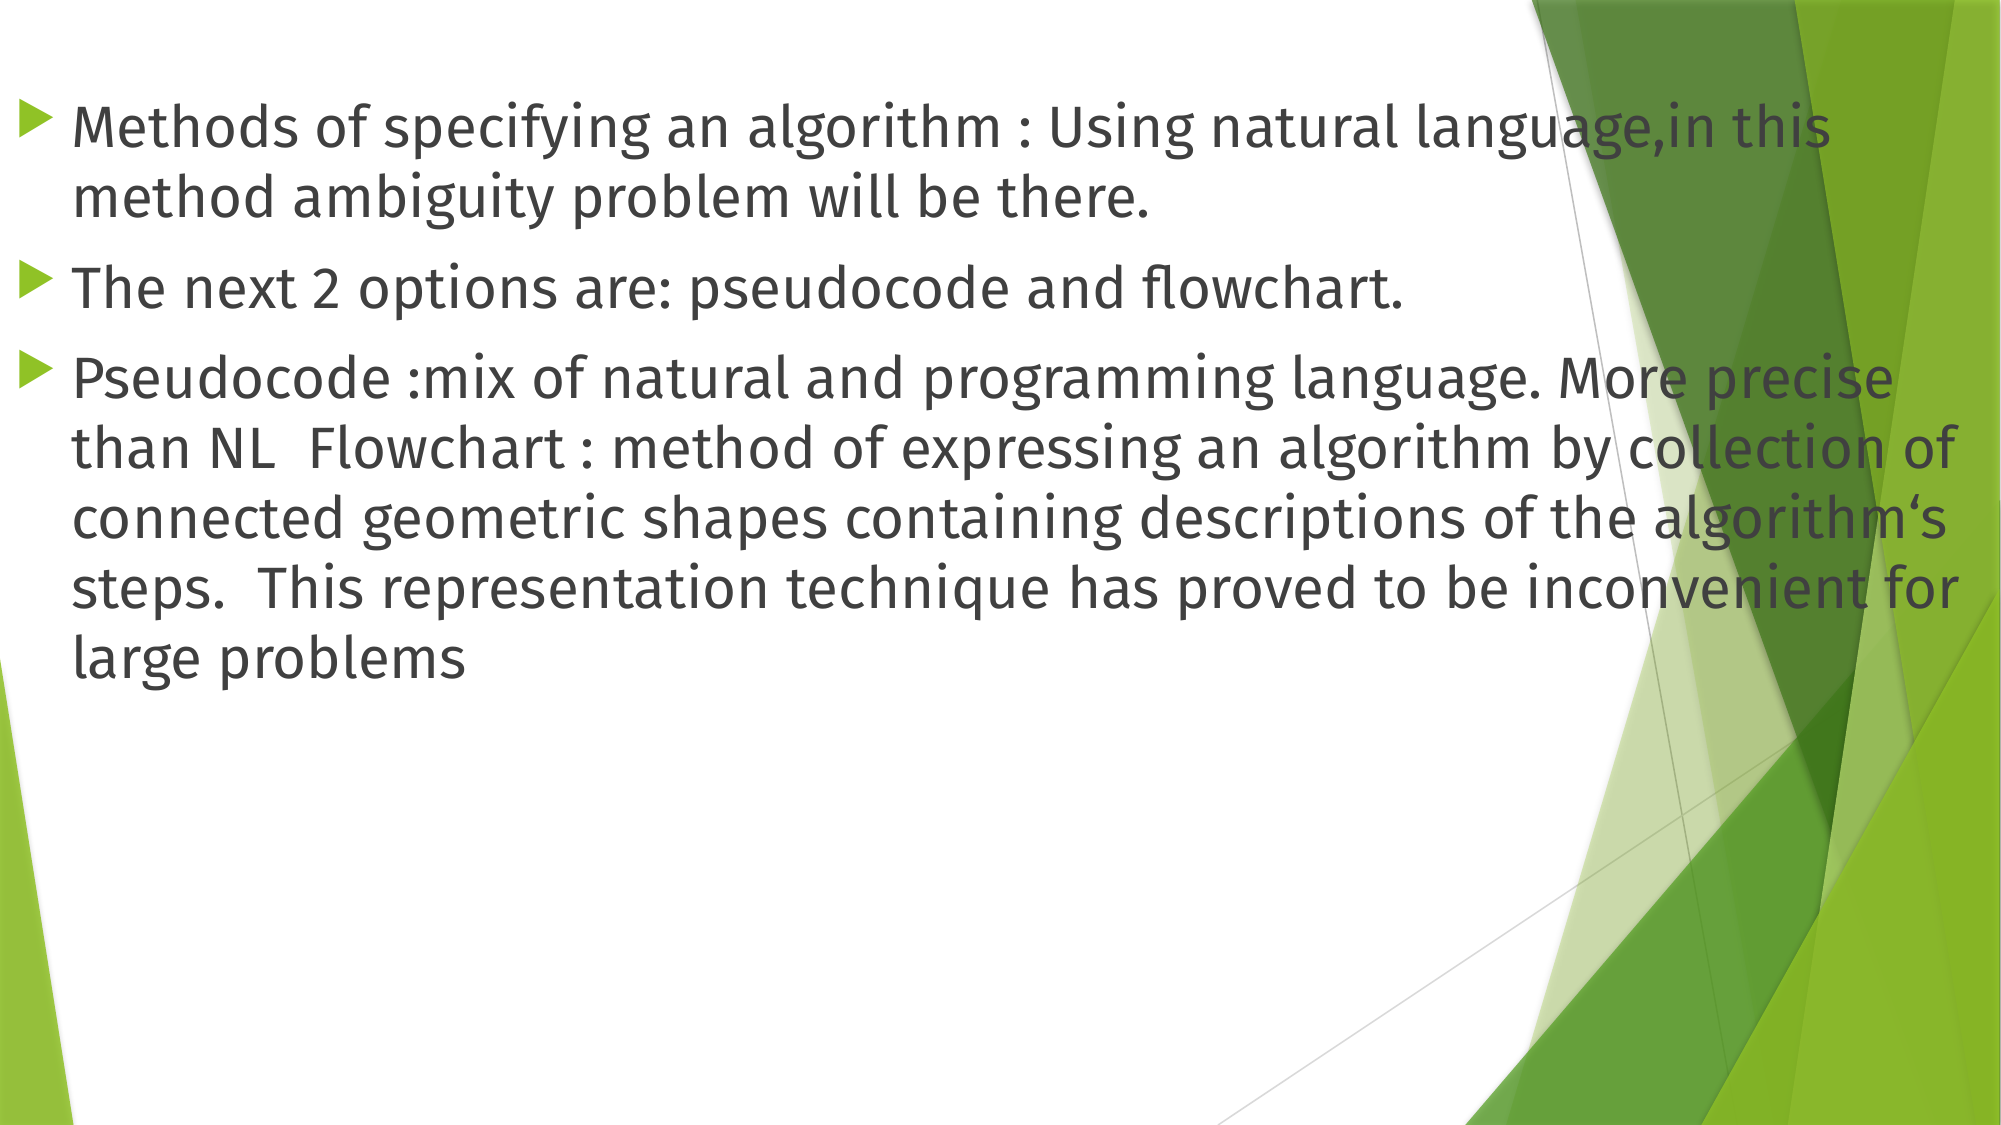

Methods of specifying an algorithm : Using natural language,in this method ambiguity problem will be there.
The next 2 options are: pseudocode and flowchart.
Pseudocode :mix of natural and programming language. More precise than NL  Flowchart : method of expressing an algorithm by collection of connected geometric shapes containing descriptions of the algorithm‘s steps.  This representation technique has proved to be inconvenient for large problems